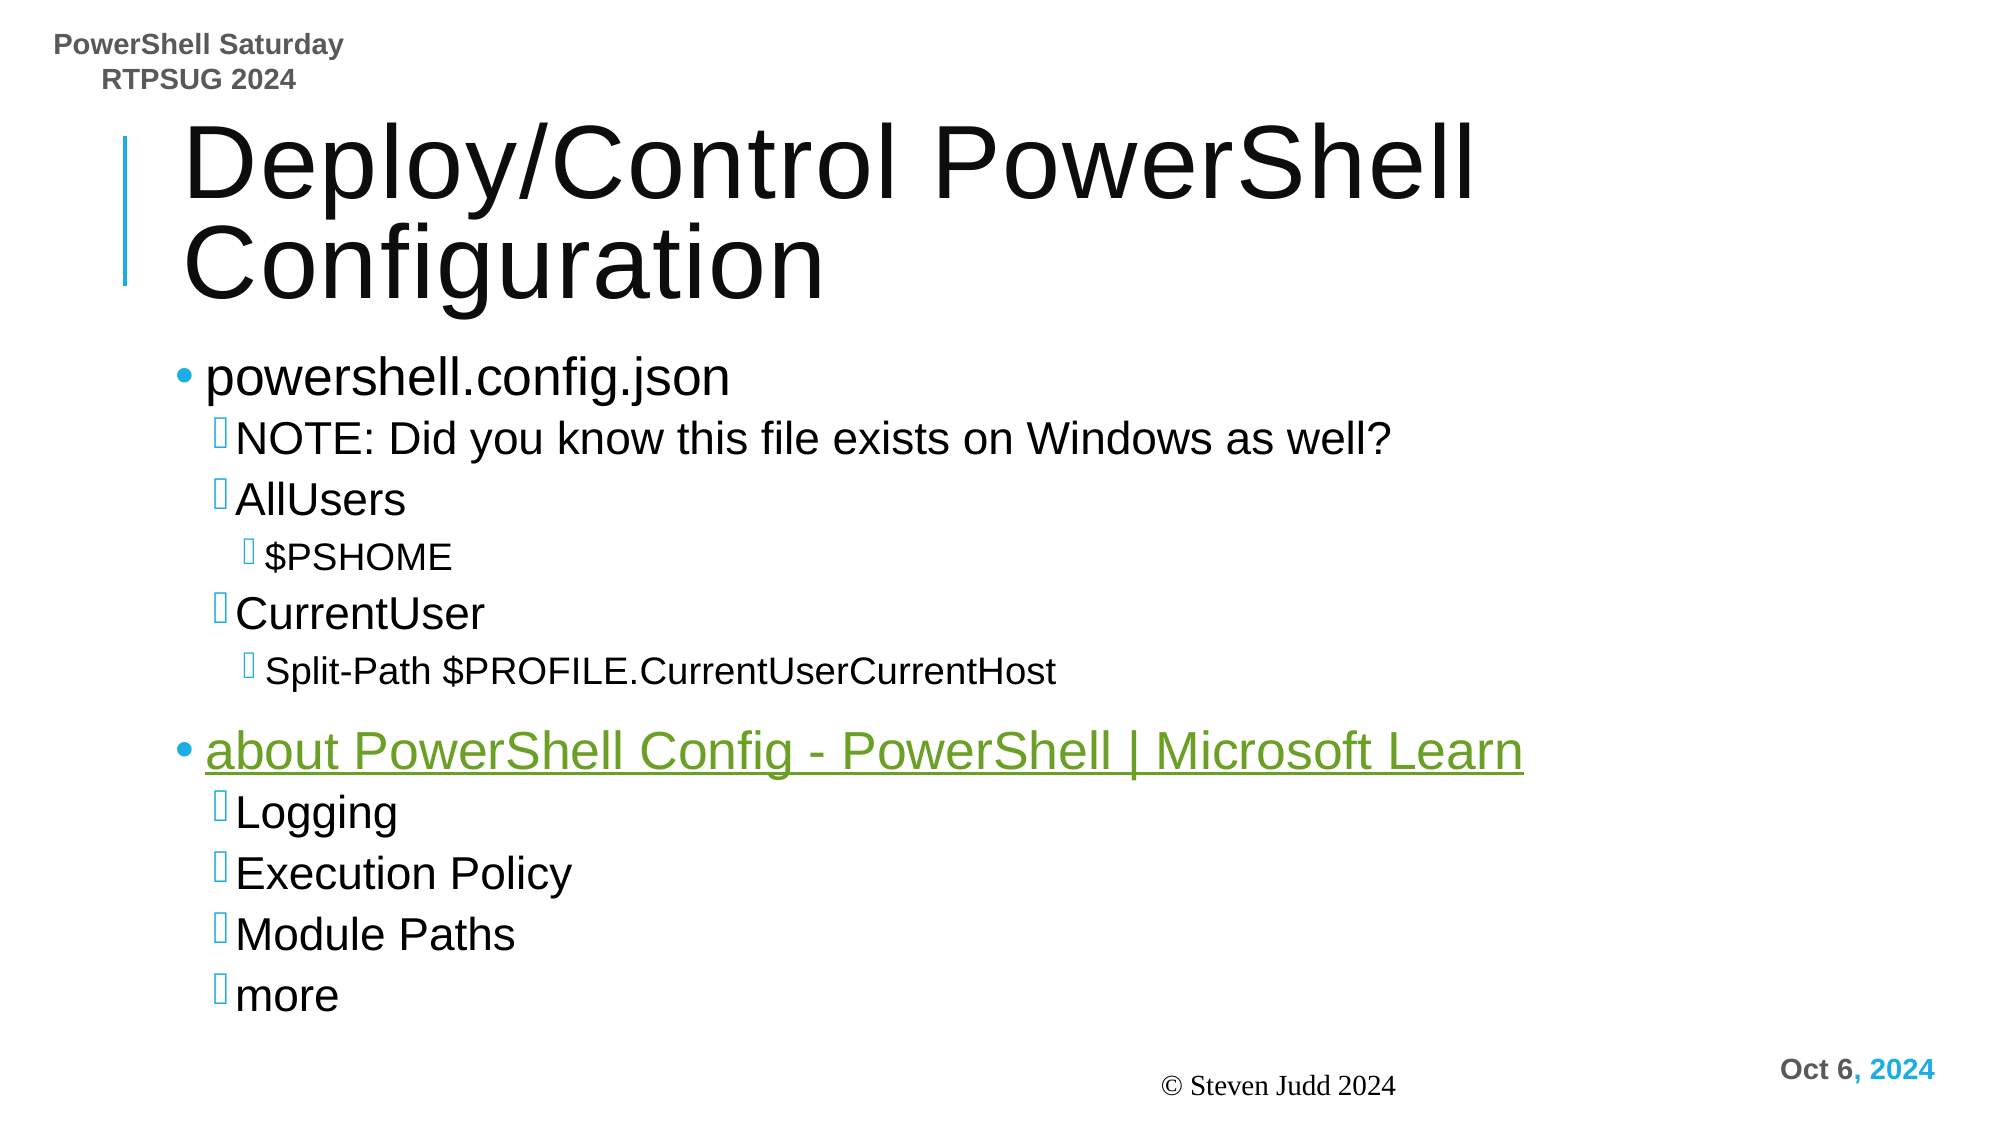

# Deploy/Control PowerShell Configuration
powershell.config.json
NOTE: Did you know this file exists on Windows as well?
AllUsers
$PSHOME
CurrentUser
Split-Path $PROFILE.CurrentUserCurrentHost
about PowerShell Config - PowerShell | Microsoft Learn
Logging
Execution Policy
Module Paths
more
©️ Steven Judd 2024